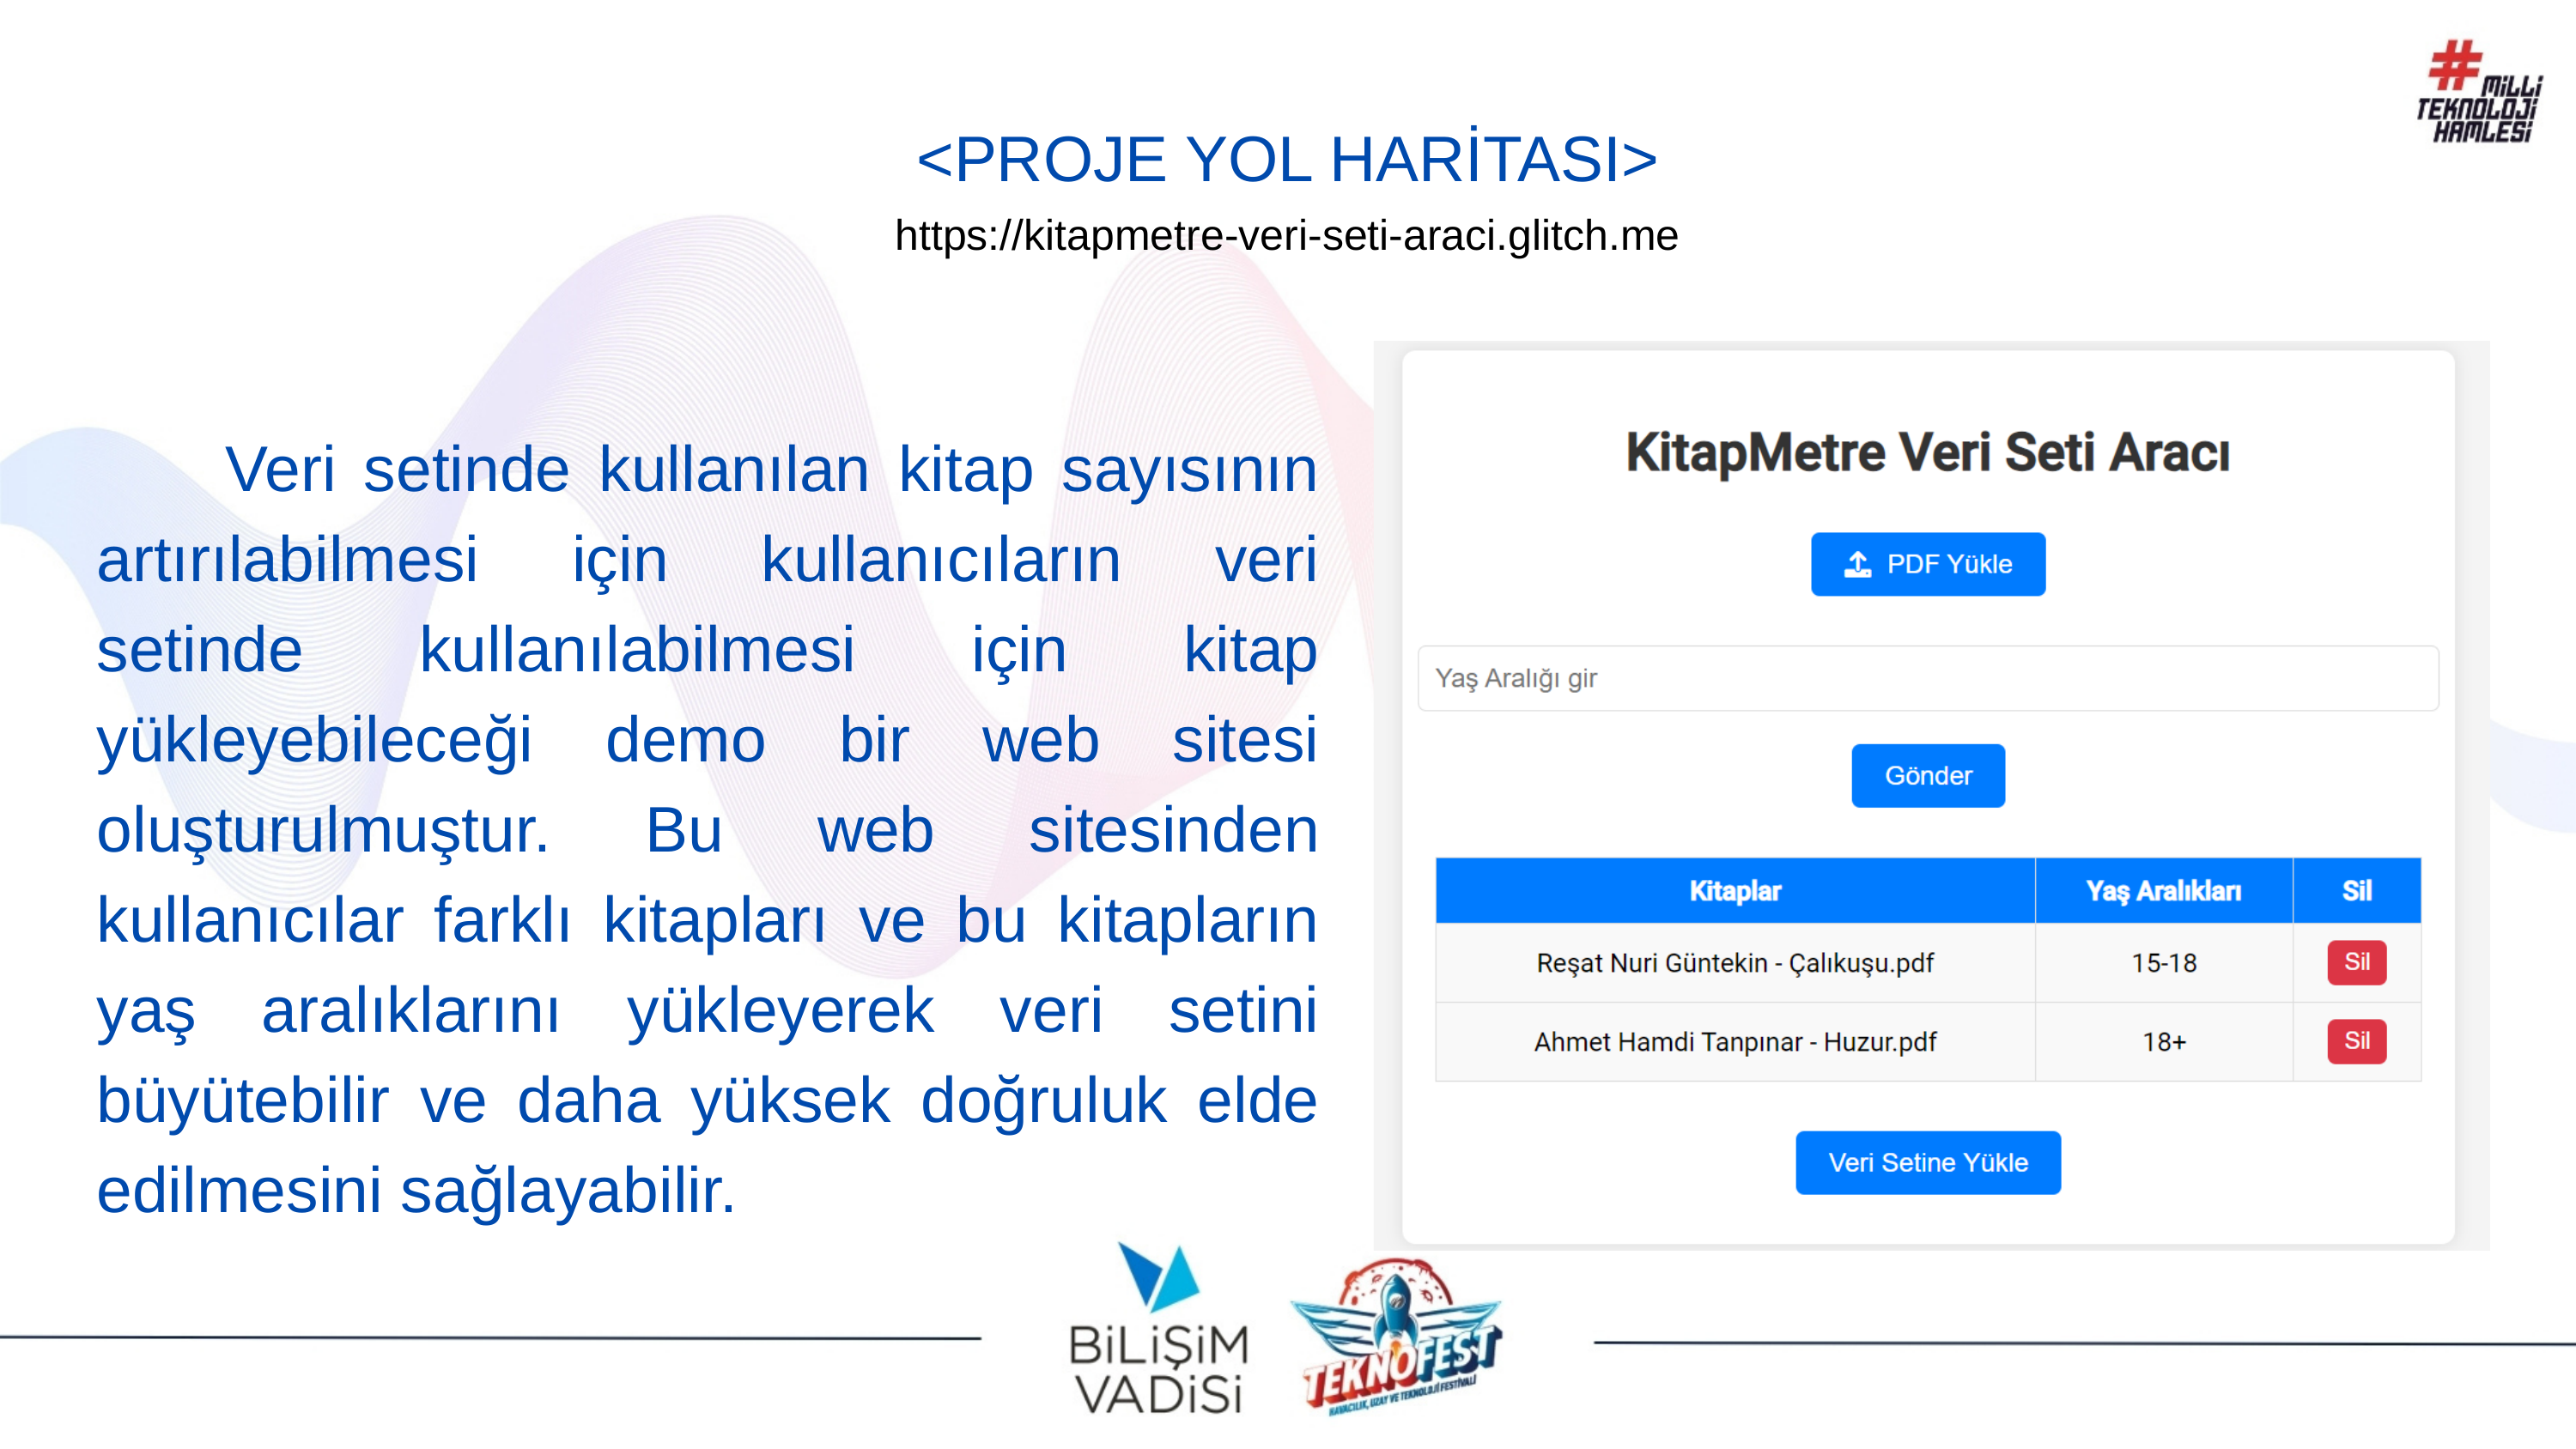

<PROJE YOL HARİTASI>
https://kitapmetre-veri-seti-araci.glitch.me

	Veri setinde kullanılan kitap sayısının artırılabilmesi için kullanıcıların veri setinde kullanılabilmesi için kitap yükleyebileceği demo bir web sitesi oluşturulmuştur. Bu web sitesinden kullanıcılar farklı kitapları ve bu kitapların yaş aralıklarını yükleyerek veri setini büyütebilir ve daha yüksek doğruluk elde edilmesini sağlayabilir.